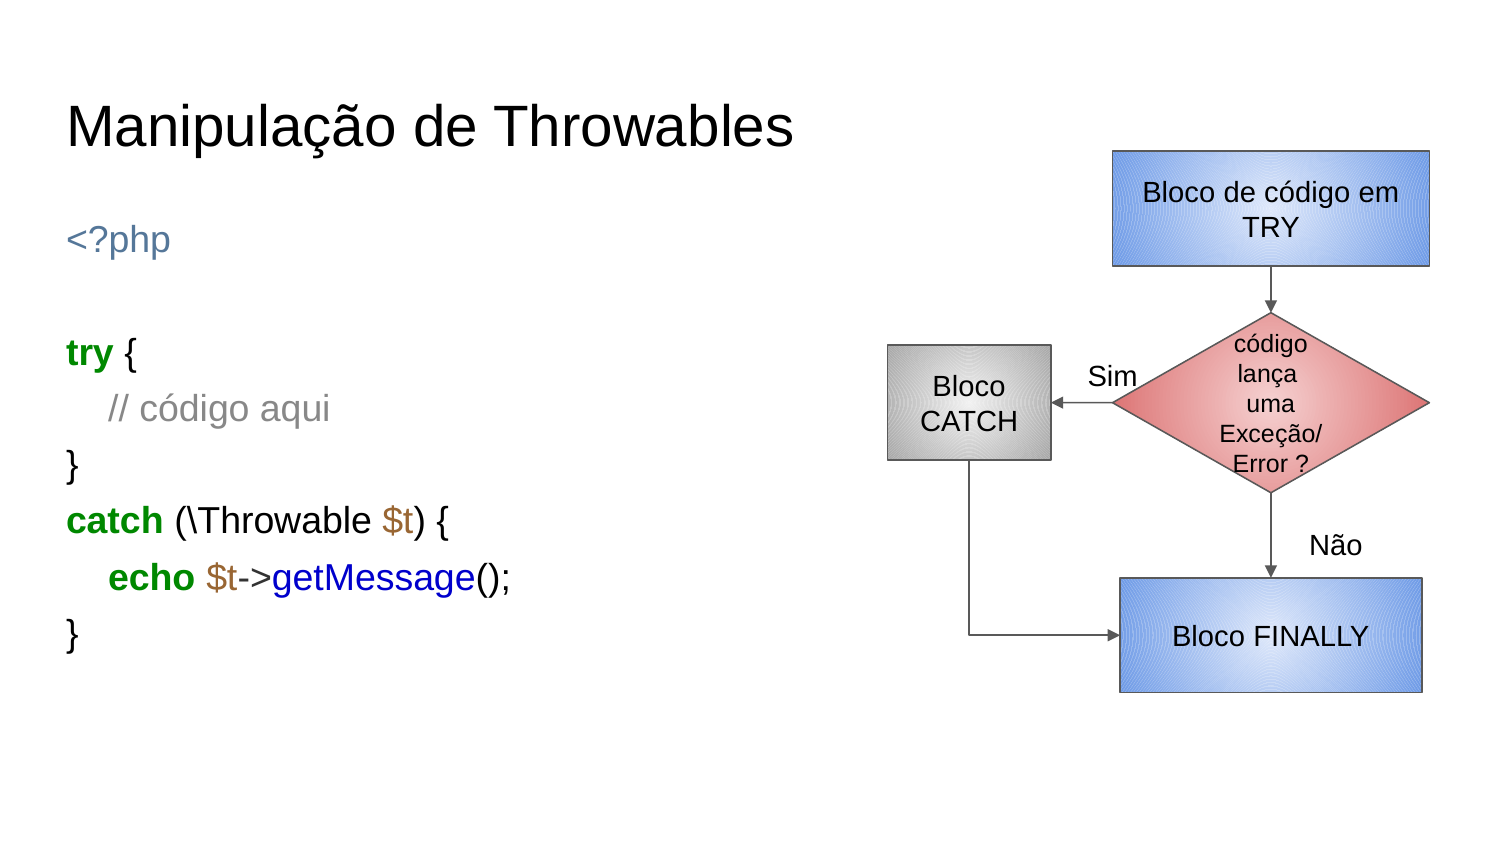

# Manipulação de Throwables
Bloco de código em TRY
<?php
try {
    // código aqui
}
catch (\Throwable $t) {
    echo $t->getMessage();
}

código lança
uma Exceção/
Error ?
Sim
Bloco CATCH
Não
Bloco FINALLY